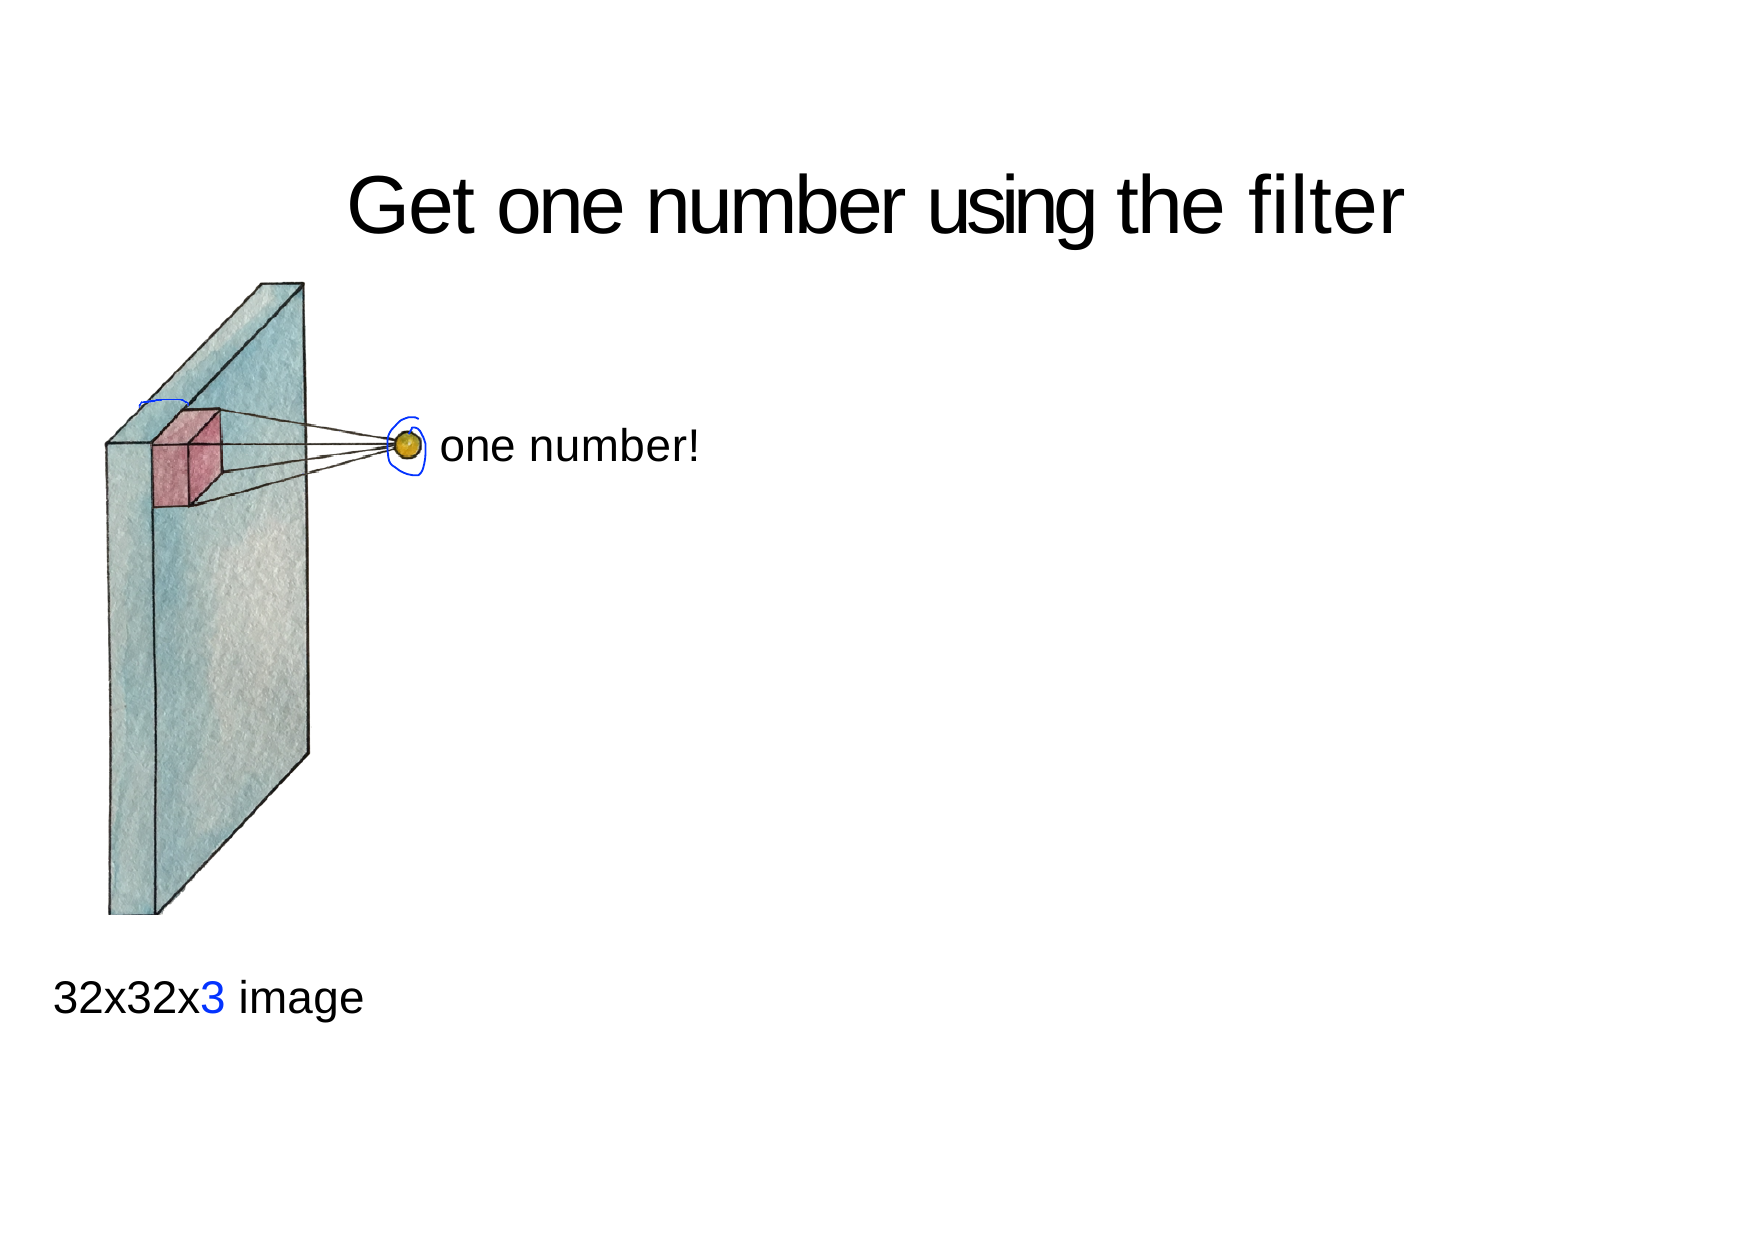

Get one number using the filter

one number!

32x32x3 image